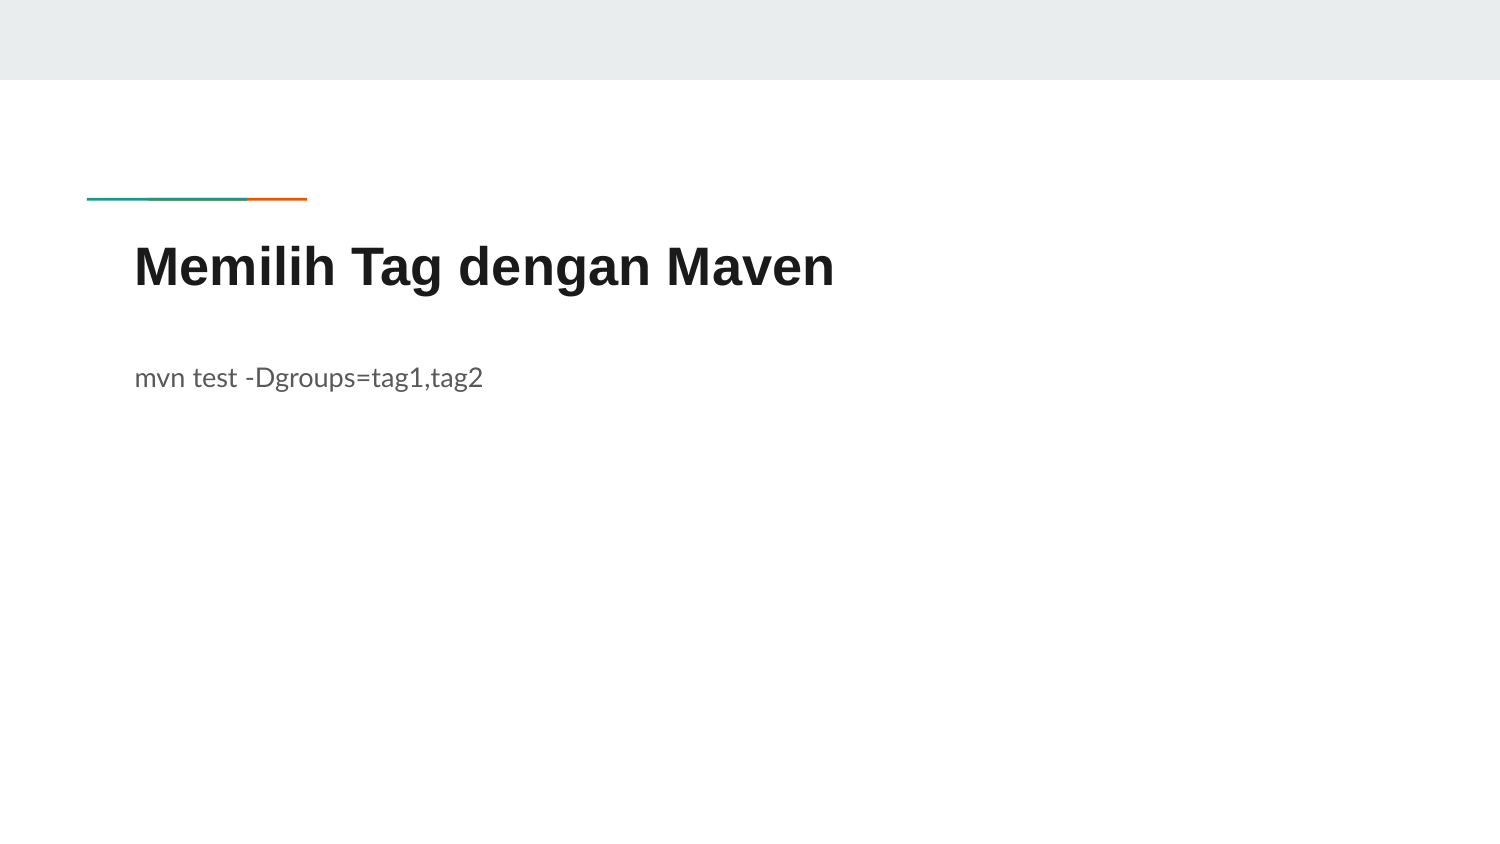

# Memilih Tag dengan Maven
mvn test -Dgroups=tag1,tag2